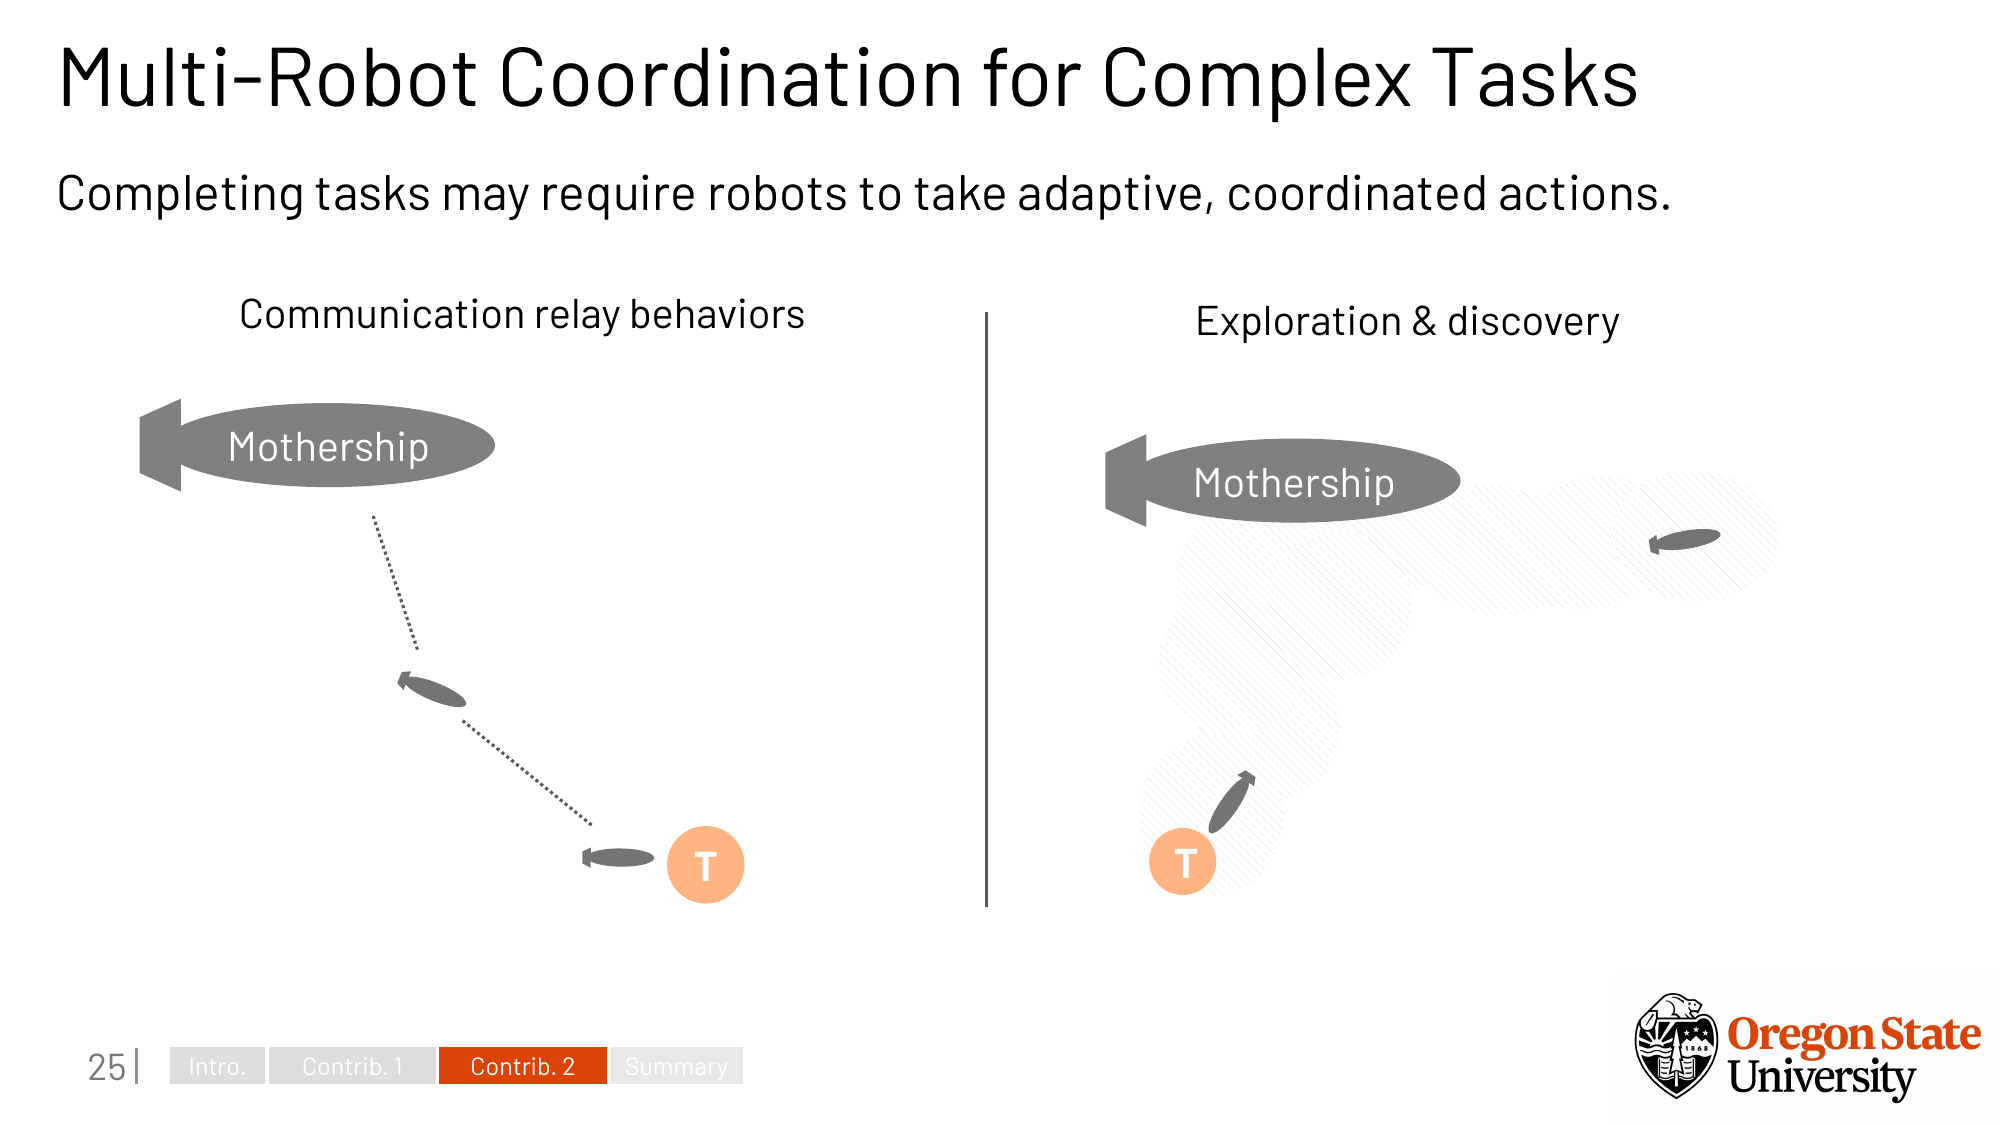

# Multi-Robot Coordination for Complex Tasks
Completing tasks may require robots to take adaptive, coordinated actions.
Communication relay behaviors
Exploration & discovery
Mothership

T

Mothership

T

25
Intro.
Contrib. 1
Contrib. 2
Summary